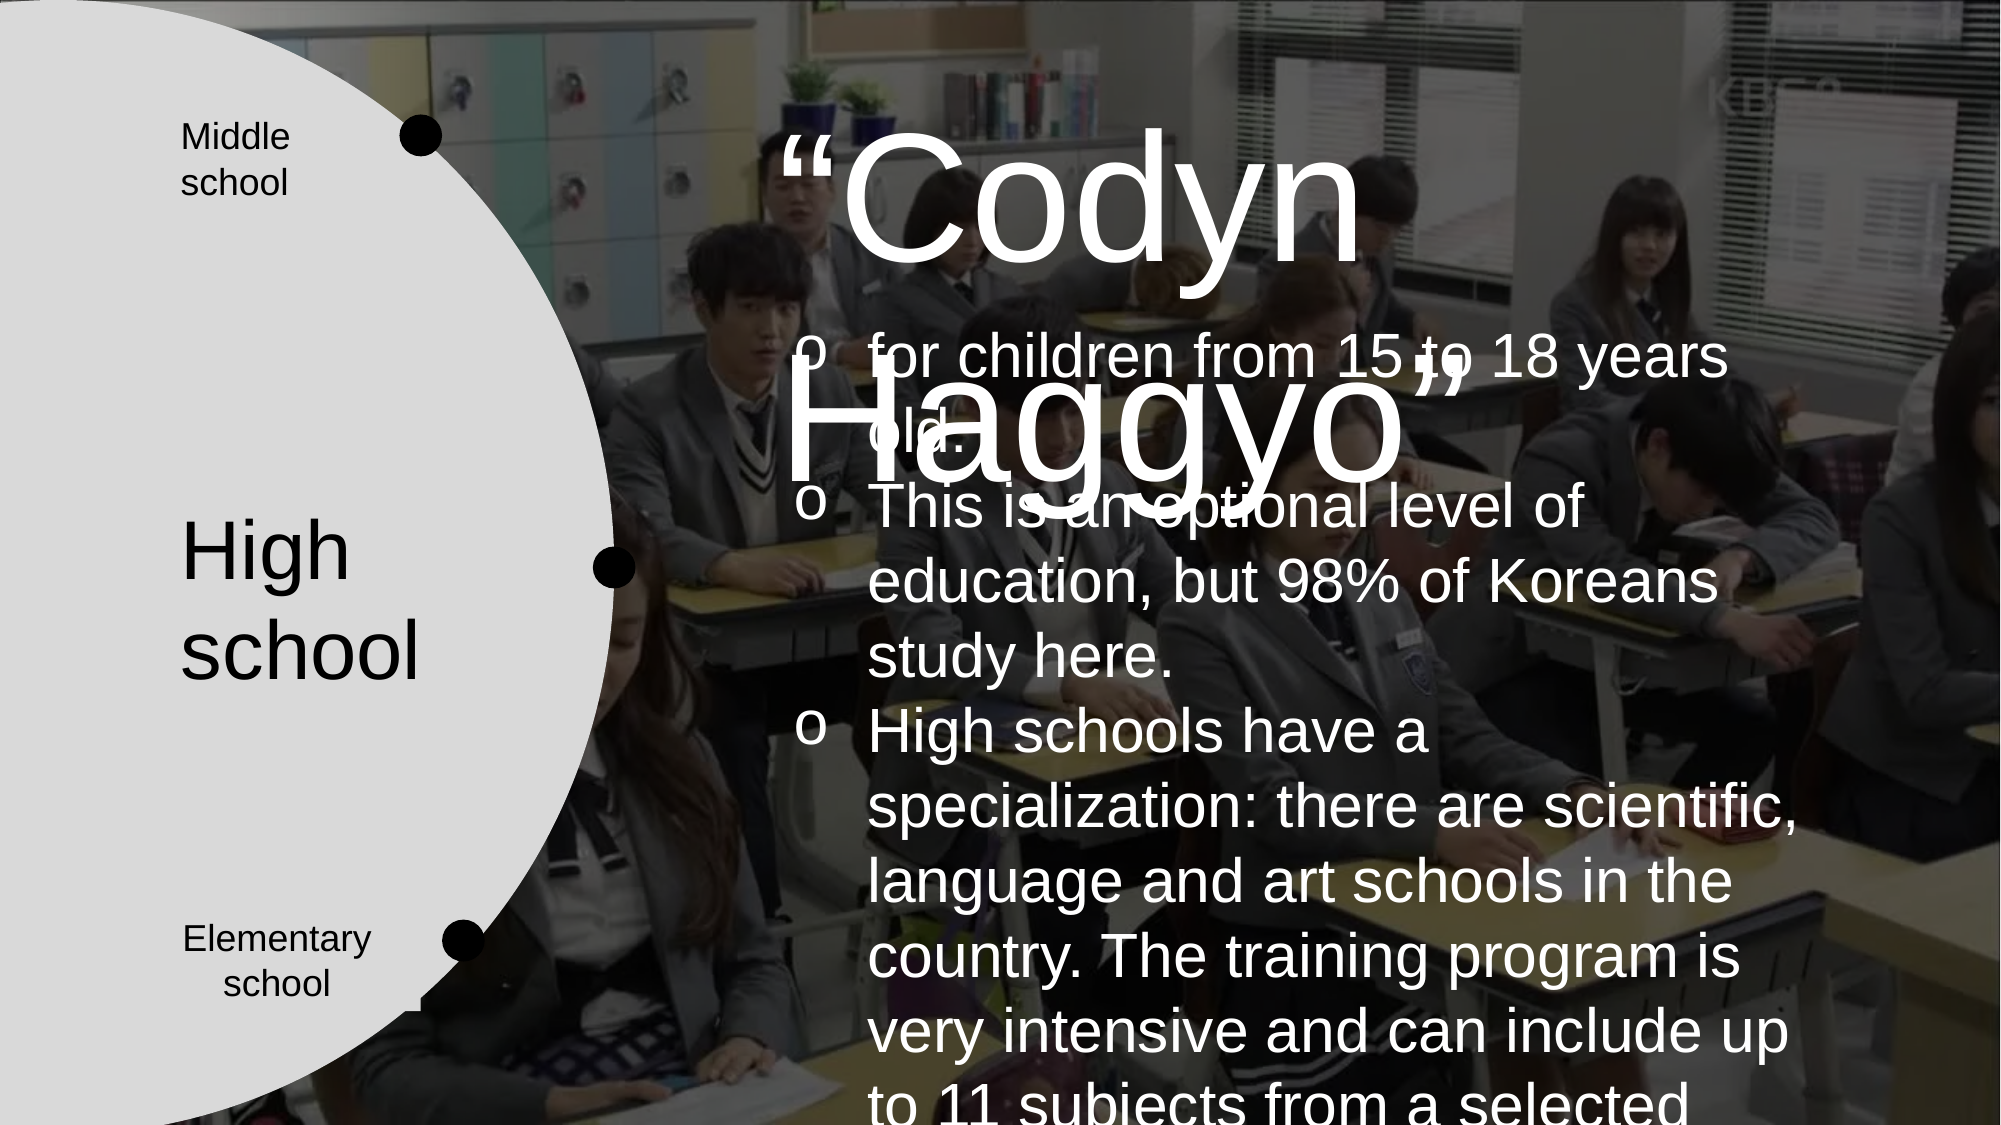

“Codyn Haggyo”
Middle school

for children from 15 to 18 years old.
This is an optional level of education, but 98% of Koreans study here.
High schools have a specialization: there are scientific, language and art schools in the country. The training program is very intensive and can include up to 11 subjects from a selected field.
The high school is fully focused on passing the final exam.
High school

Elementary school